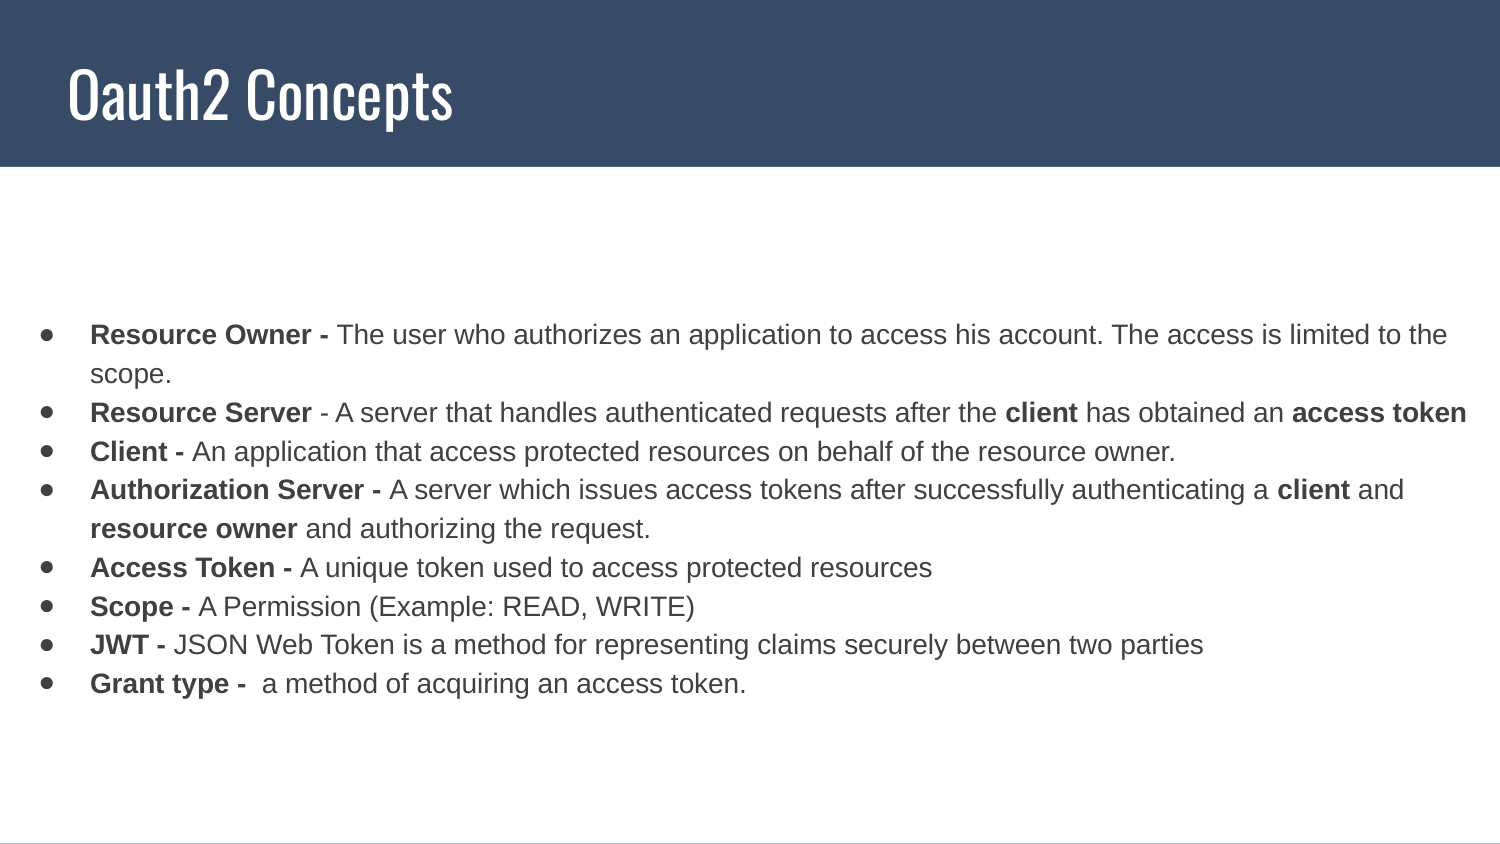

# Oauth2 Concepts
Resource Owner - The user who authorizes an application to access his account. The access is limited to the scope.
Resource Server - A server that handles authenticated requests after the client has obtained an access token
Client - An application that access protected resources on behalf of the resource owner.
Authorization Server - A server which issues access tokens after successfully authenticating a client and resource owner and authorizing the request.
Access Token - A unique token used to access protected resources
Scope - A Permission (Example: READ, WRITE)
JWT - JSON Web Token is a method for representing claims securely between two parties
Grant type -  a method of acquiring an access token.